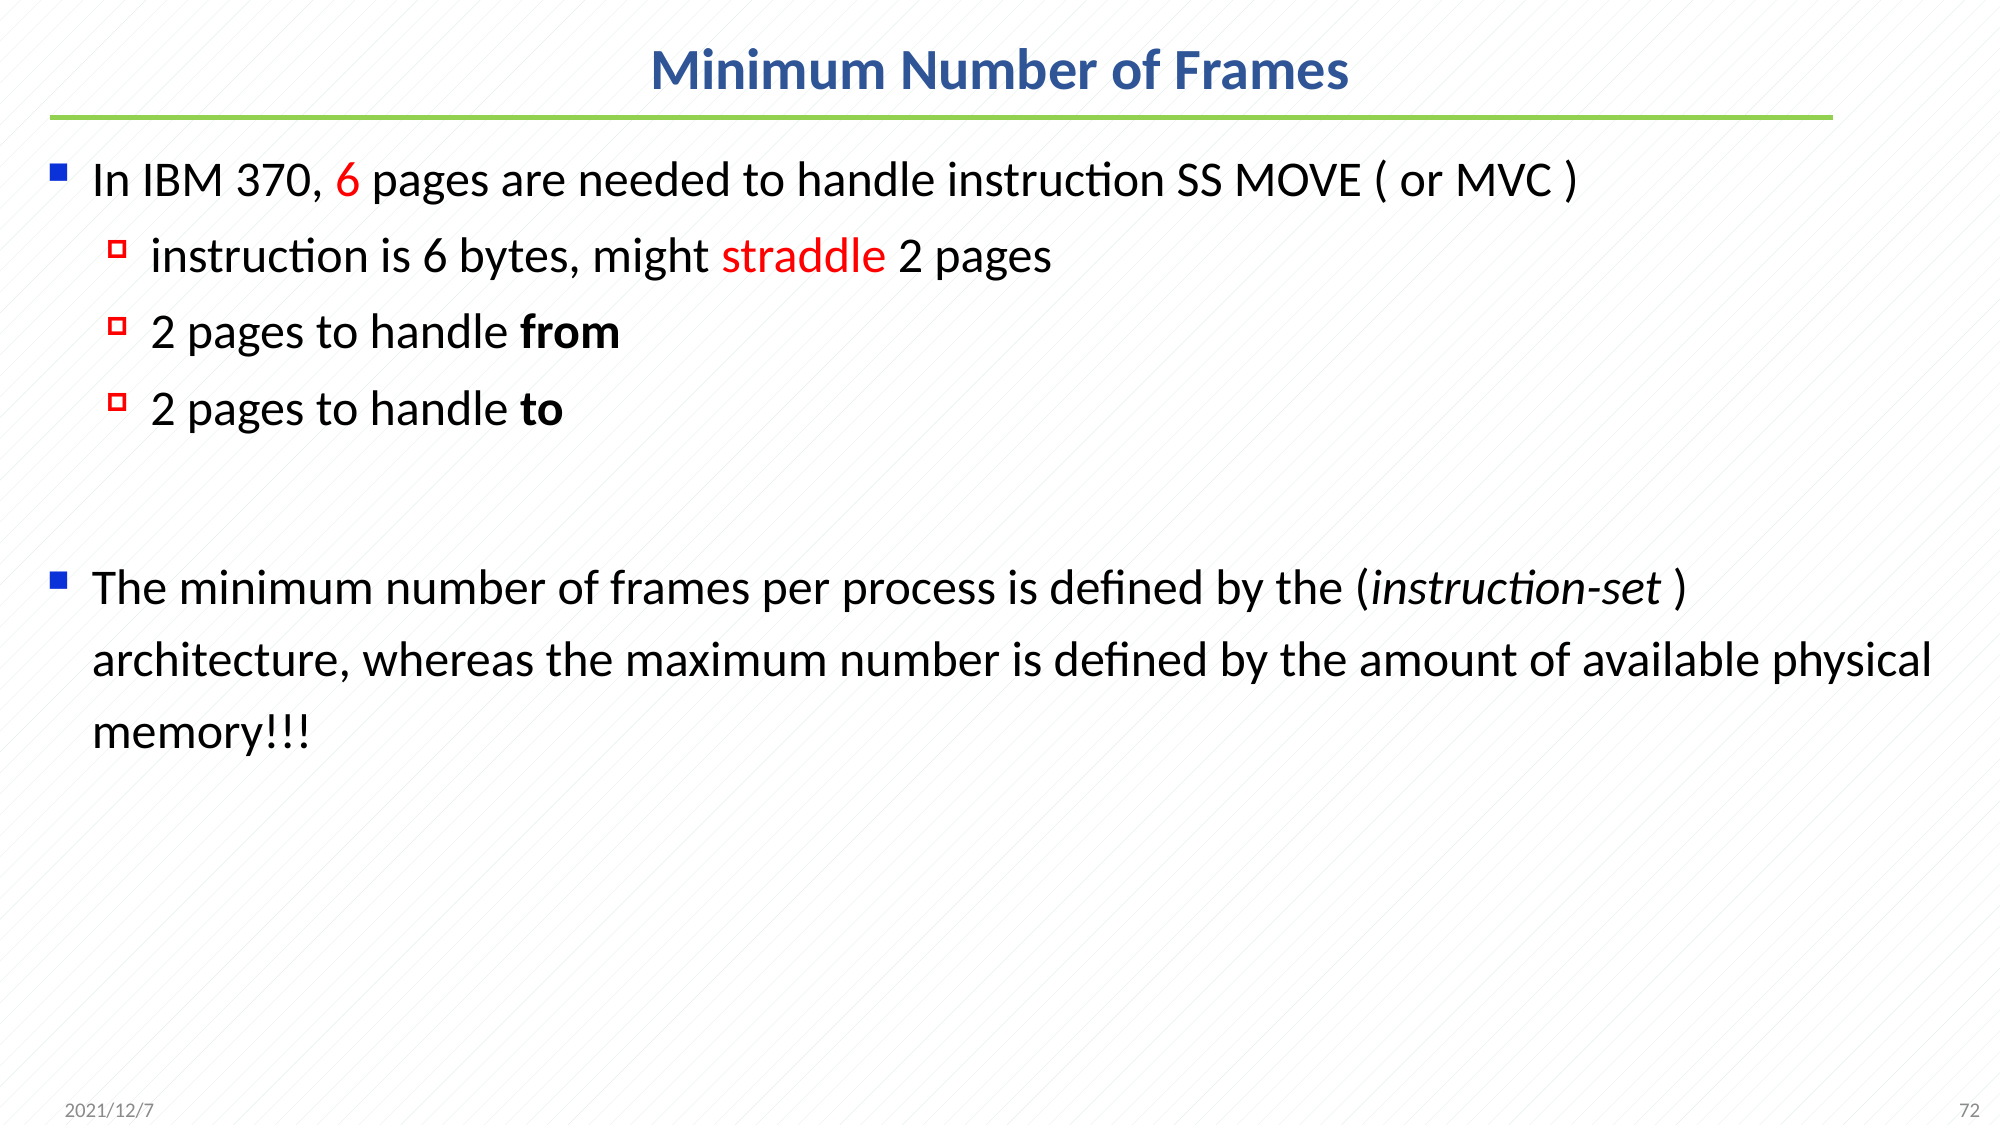

# Minimum Number of Frames
In IBM 370, 6 pages are needed to handle instruction SS MOVE ( or MVC )
instruction is 6 bytes, might straddle 2 pages
2 pages to handle from
2 pages to handle to

The minimum number of frames per process is defined by the (instruction-set ) architecture, whereas the maximum number is defined by the amount of available physical memory!!!

72
2021/12/7